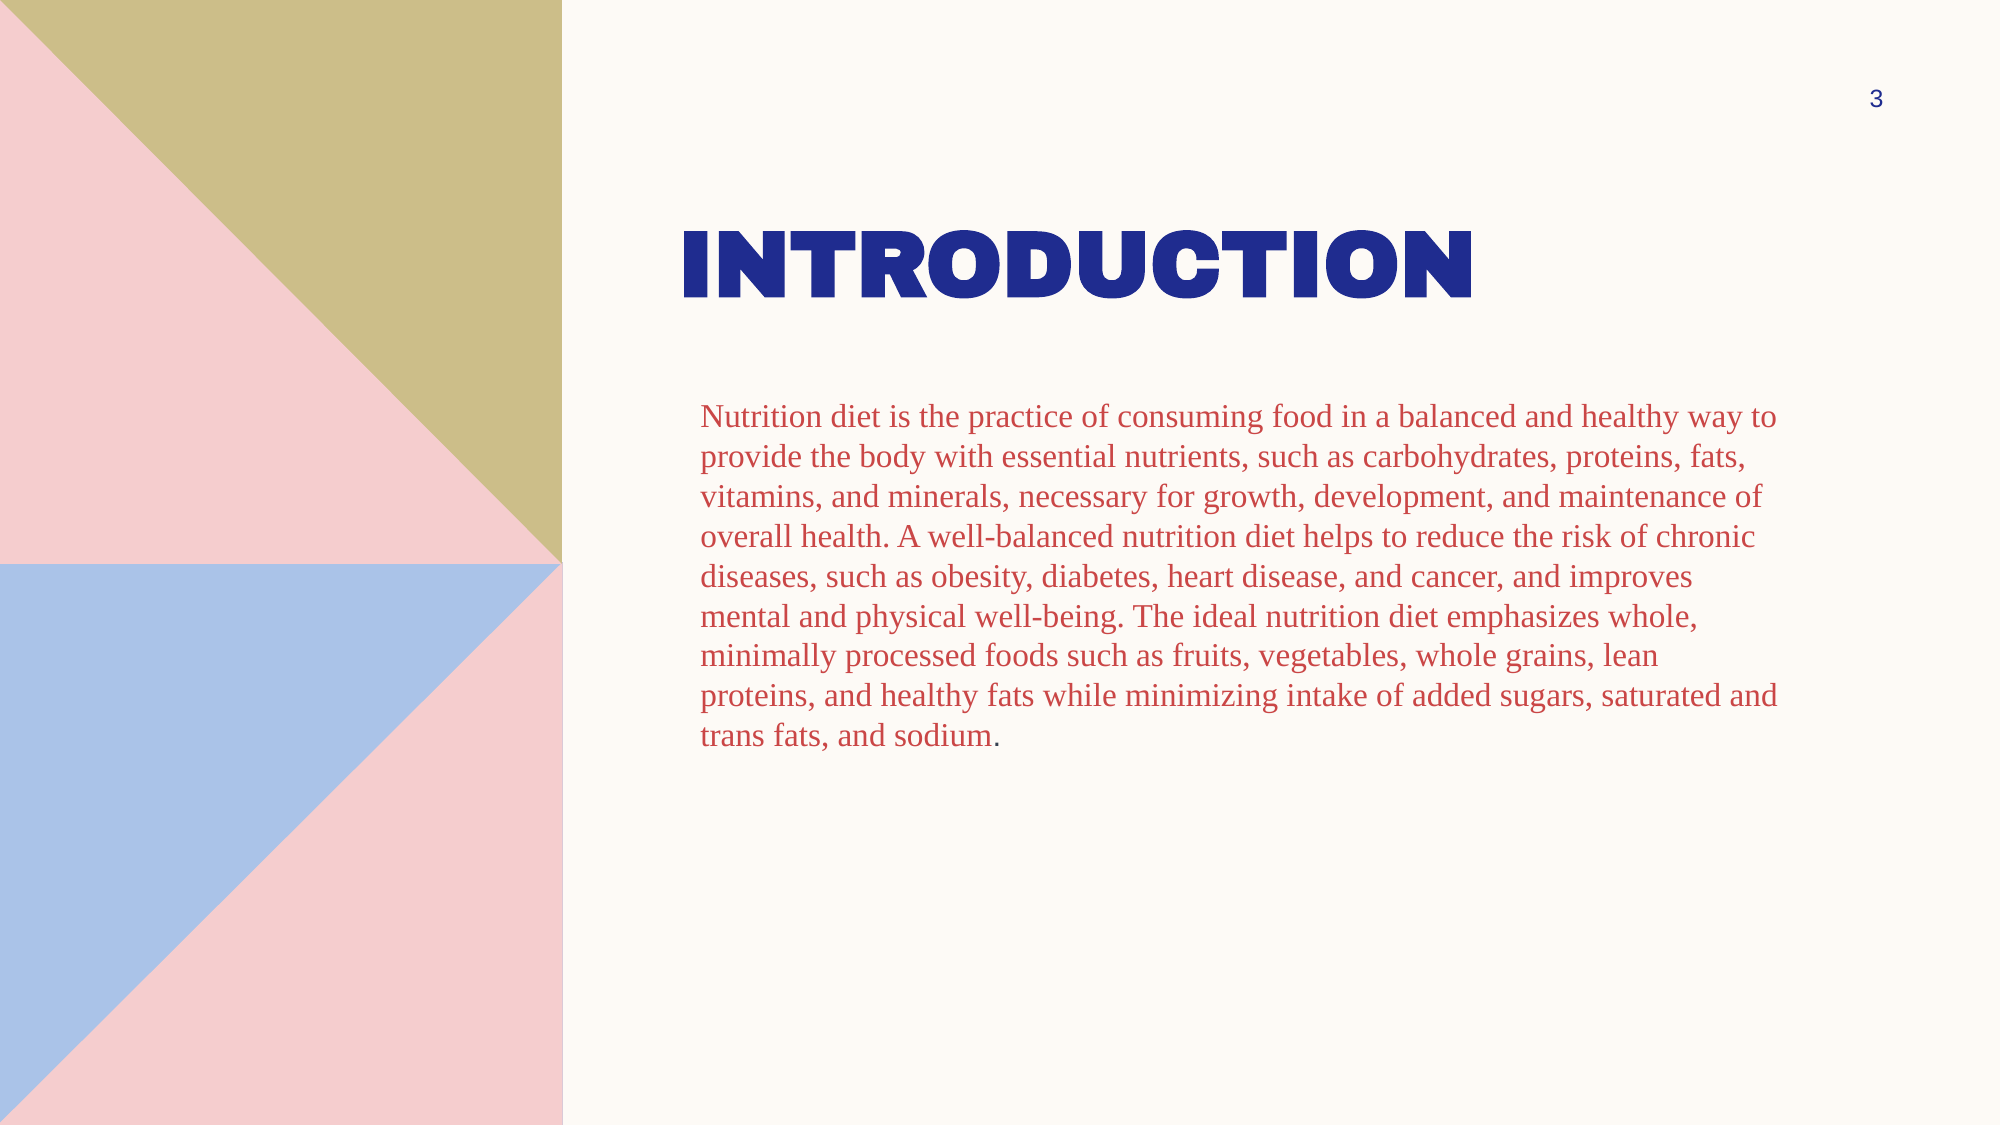

3
# Introduction
Nutrition diet is the practice of consuming food in a balanced and healthy way to provide the body with essential nutrients, such as carbohydrates, proteins, fats, vitamins, and minerals, necessary for growth, development, and maintenance of overall health. A well-balanced nutrition diet helps to reduce the risk of chronic diseases, such as obesity, diabetes, heart disease, and cancer, and improves mental and physical well-being. The ideal nutrition diet emphasizes whole, minimally processed foods such as fruits, vegetables, whole grains, lean proteins, and healthy fats while minimizing intake of added sugars, saturated and trans fats, and sodium.